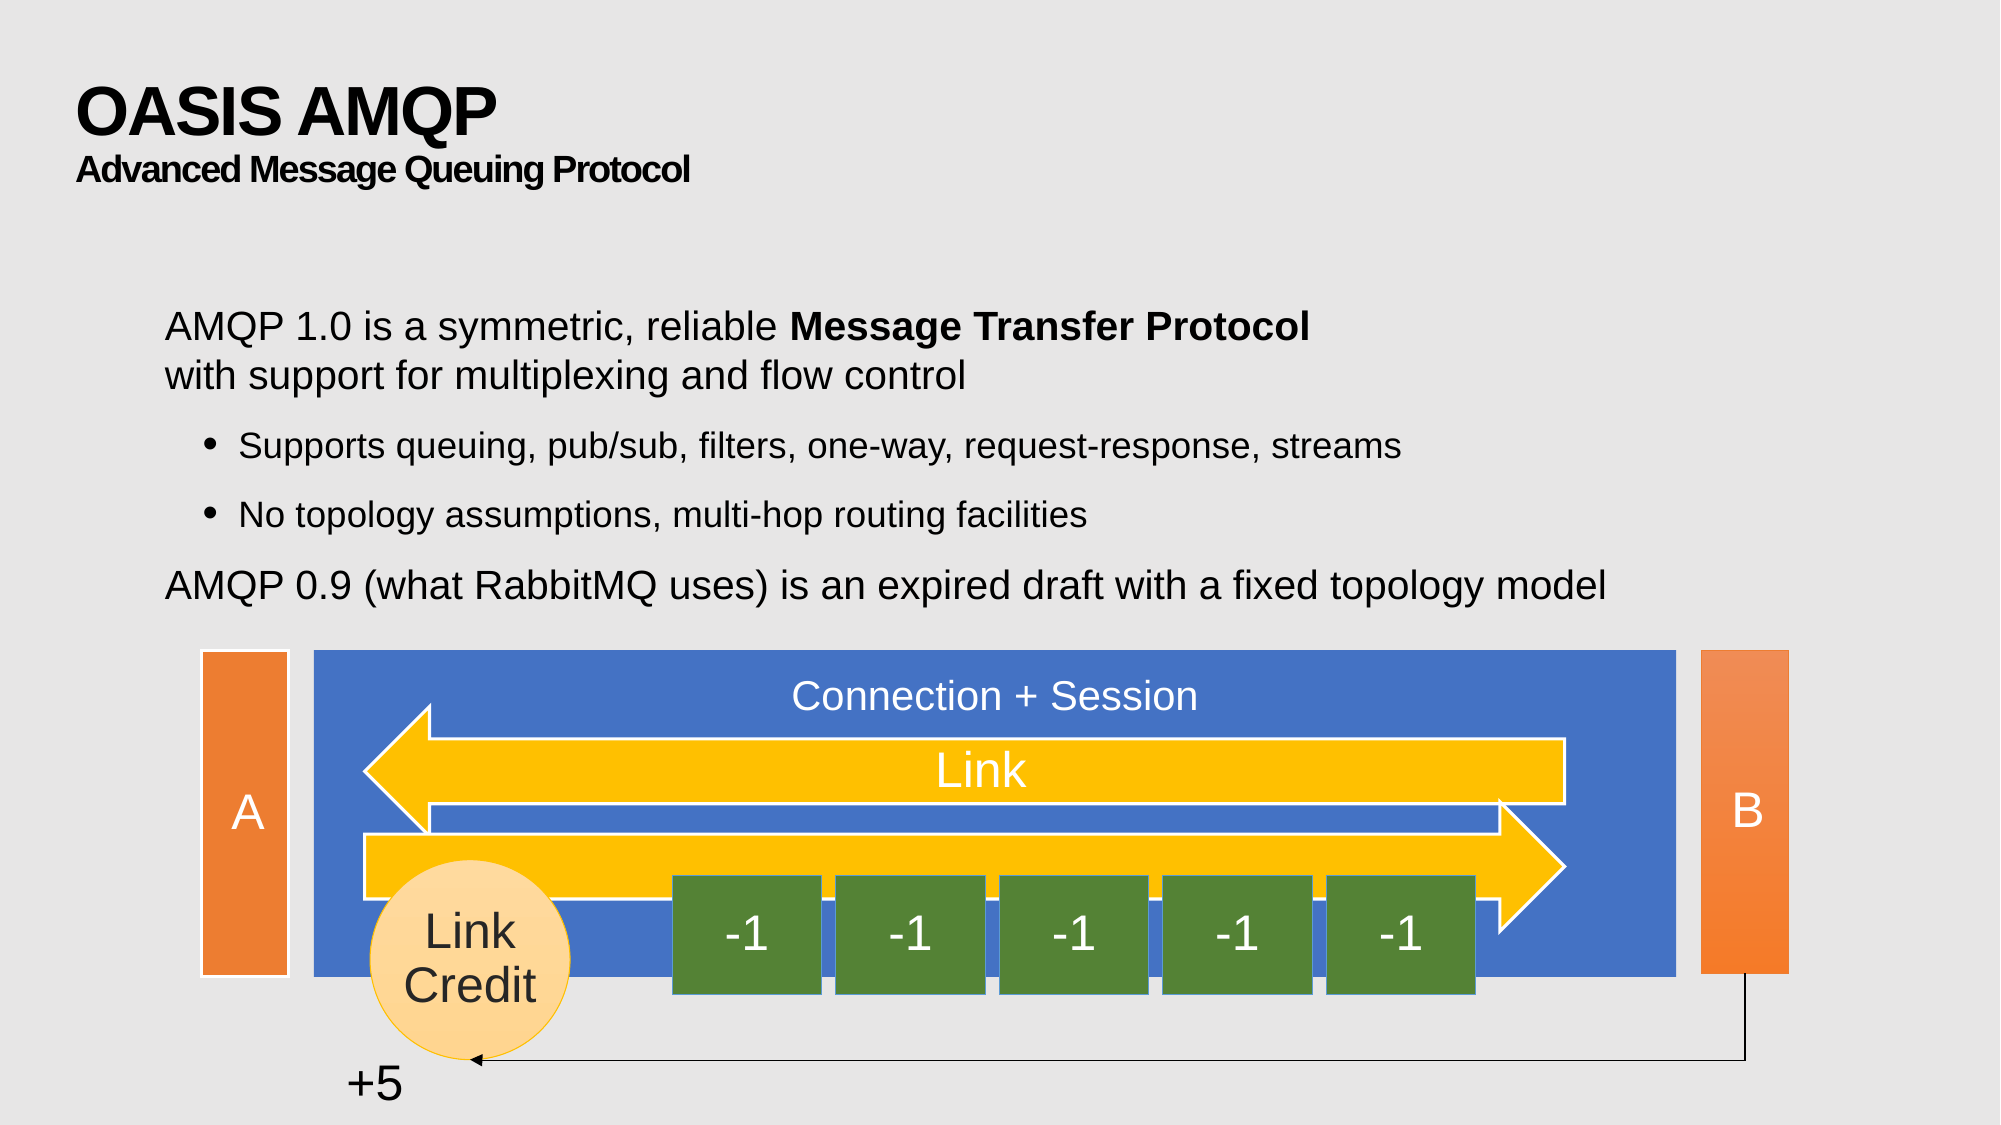

# OASIS AMQP Advanced Message Queuing Protocol
AMQP 1.0 is a symmetric, reliable Message Transfer Protocol
with support for multiplexing and flow control
Supports queuing, pub/sub, filters, one-way, request-response, streams
No topology assumptions, multi-hop routing facilities
AMQP 0.9 (what RabbitMQ uses) is an expired draft with a fixed topology model
A
Connection + Session
B
Link

Link Credit
-1
-1
-1
-1
-1
+5